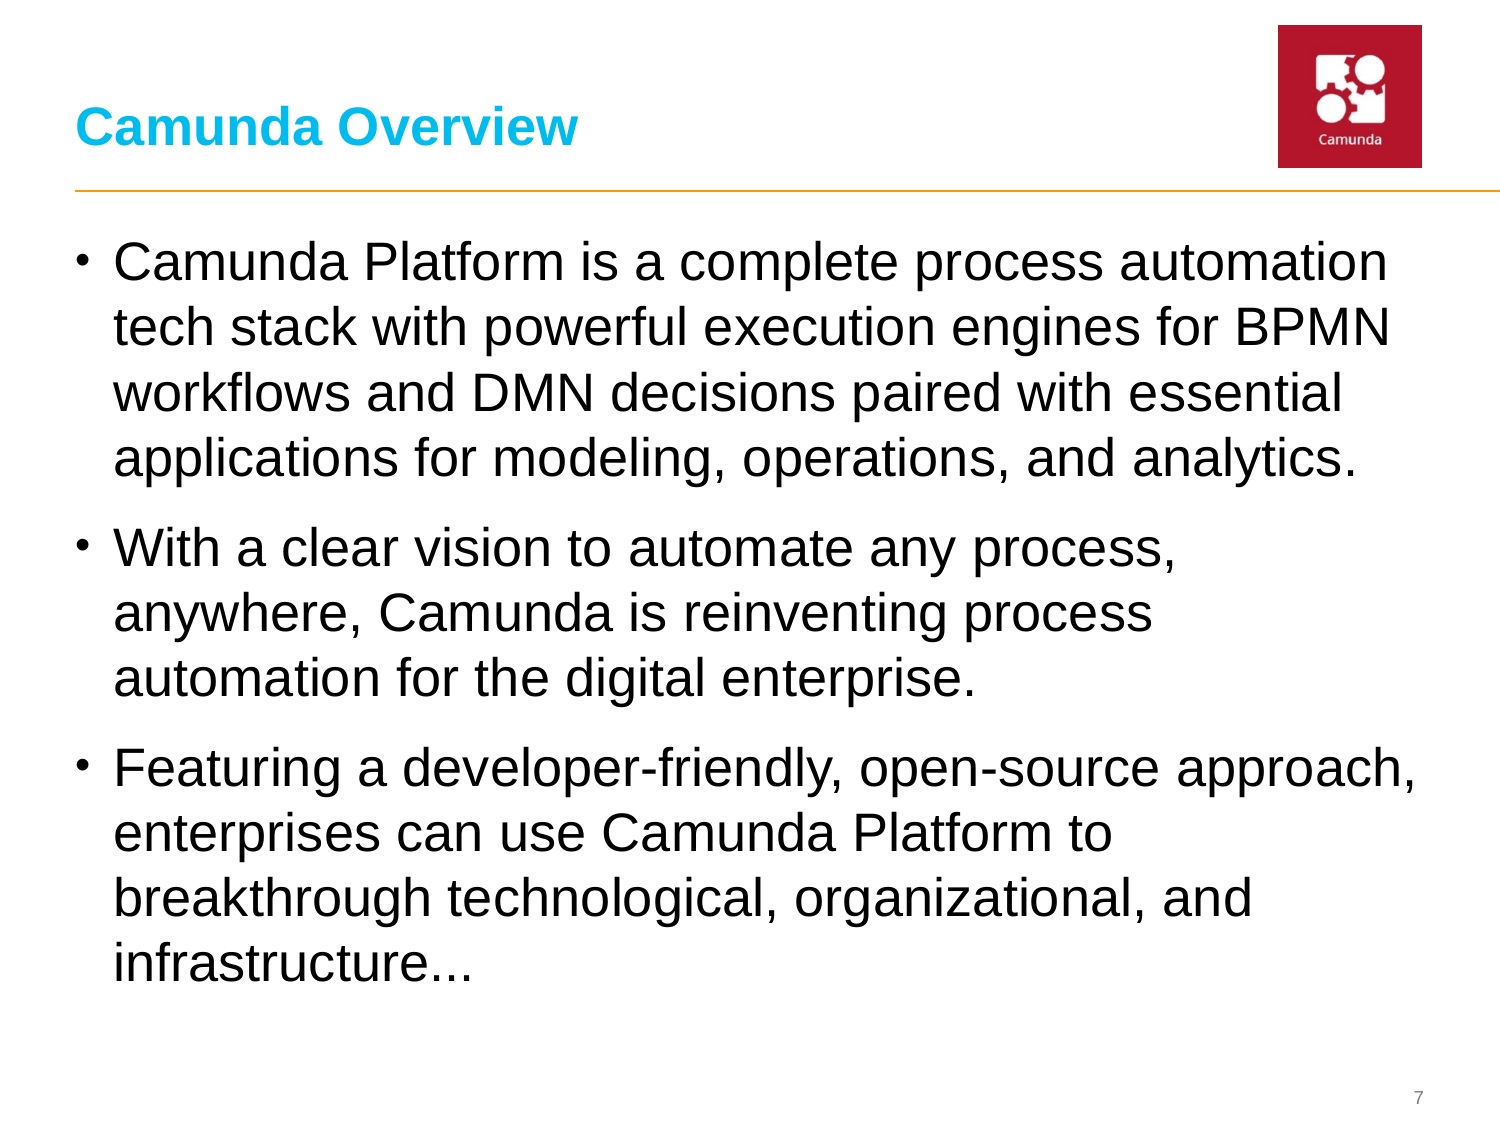

# Camunda Overview
Camunda Platform is a complete process automation tech stack with powerful execution engines for BPMN workflows and DMN decisions paired with essential applications for modeling, operations, and analytics.
With a clear vision to automate any process, anywhere, Camunda is reinventing process automation for the digital enterprise.
Featuring a developer-friendly, open-source approach, enterprises can use Camunda Platform to breakthrough technological, organizational, and infrastructure...